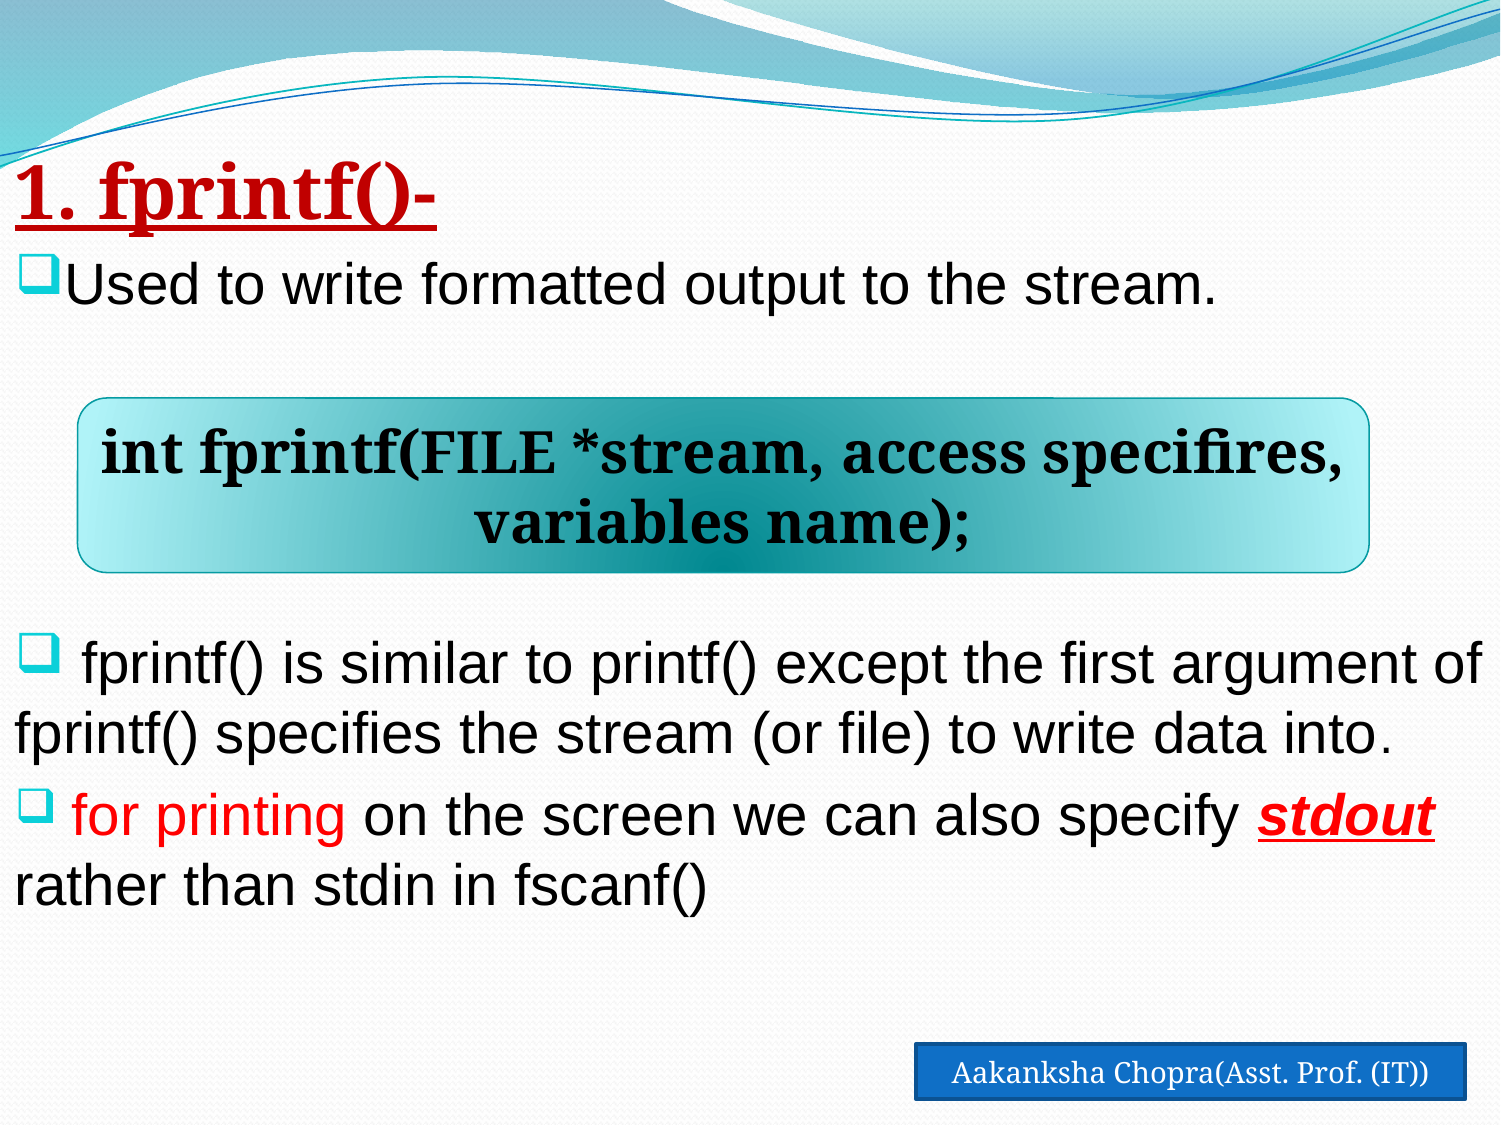

1. fprintf()-
Used to write formatted output to the stream.

 fprintf() is similar to printf() except the first argument of fprintf() specifies the stream (or file) to write data into.
 for printing on the screen we can also specify stdout rather than stdin in fscanf()

int fprintf(FILE *stream, access specifires, variables name);

Aakanksha Chopra(Asst. Prof. (IT))